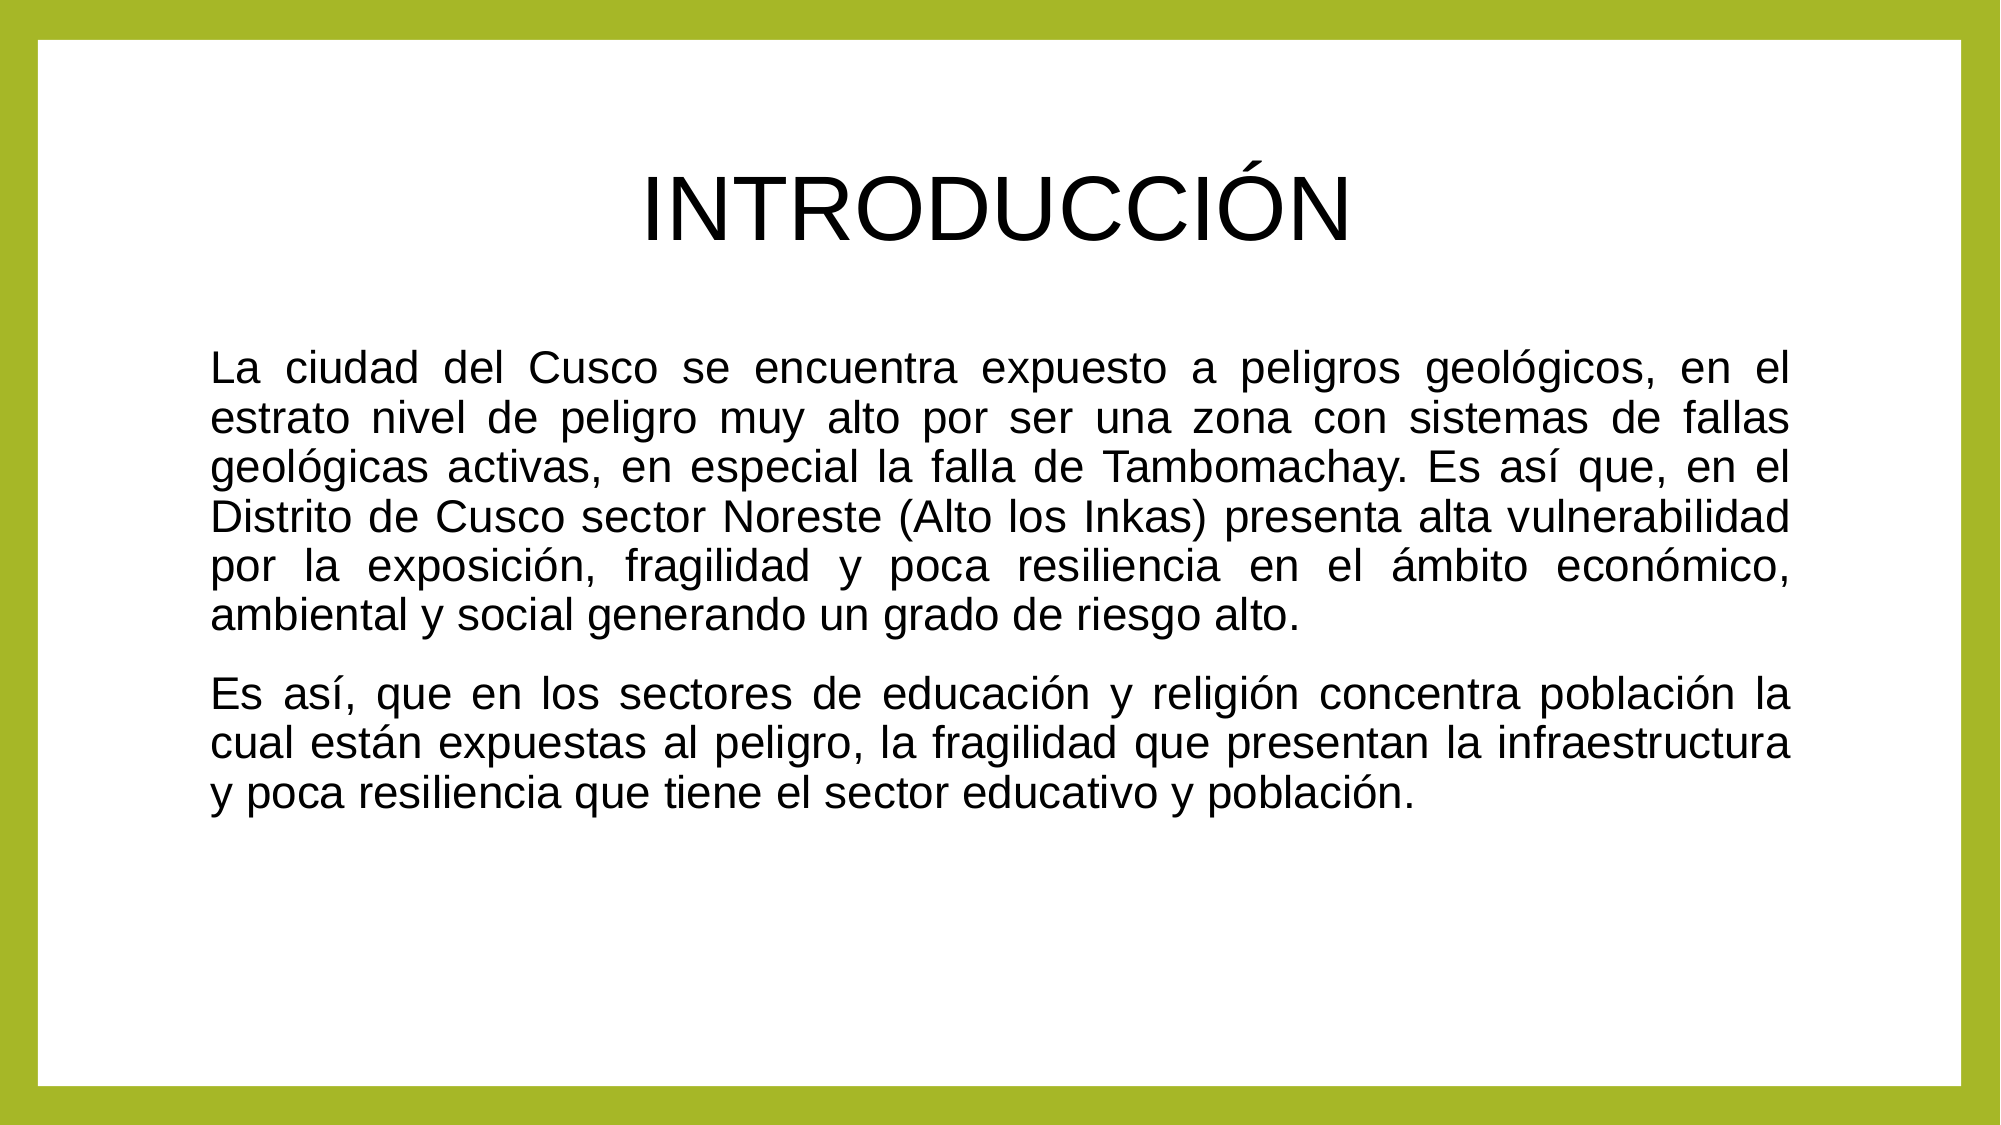

# INTRODUCCIÓN
La ciudad del Cusco se encuentra expuesto a peligros geológicos, en el estrato nivel de peligro muy alto por ser una zona con sistemas de fallas geológicas activas, en especial la falla de Tambomachay. Es así que, en el Distrito de Cusco sector Noreste (Alto los Inkas) presenta alta vulnerabilidad por la exposición, fragilidad y poca resiliencia en el ámbito económico, ambiental y social generando un grado de riesgo alto.
Es así, que en los sectores de educación y religión concentra población la cual están expuestas al peligro, la fragilidad que presentan la infraestructura y poca resiliencia que tiene el sector educativo y población.